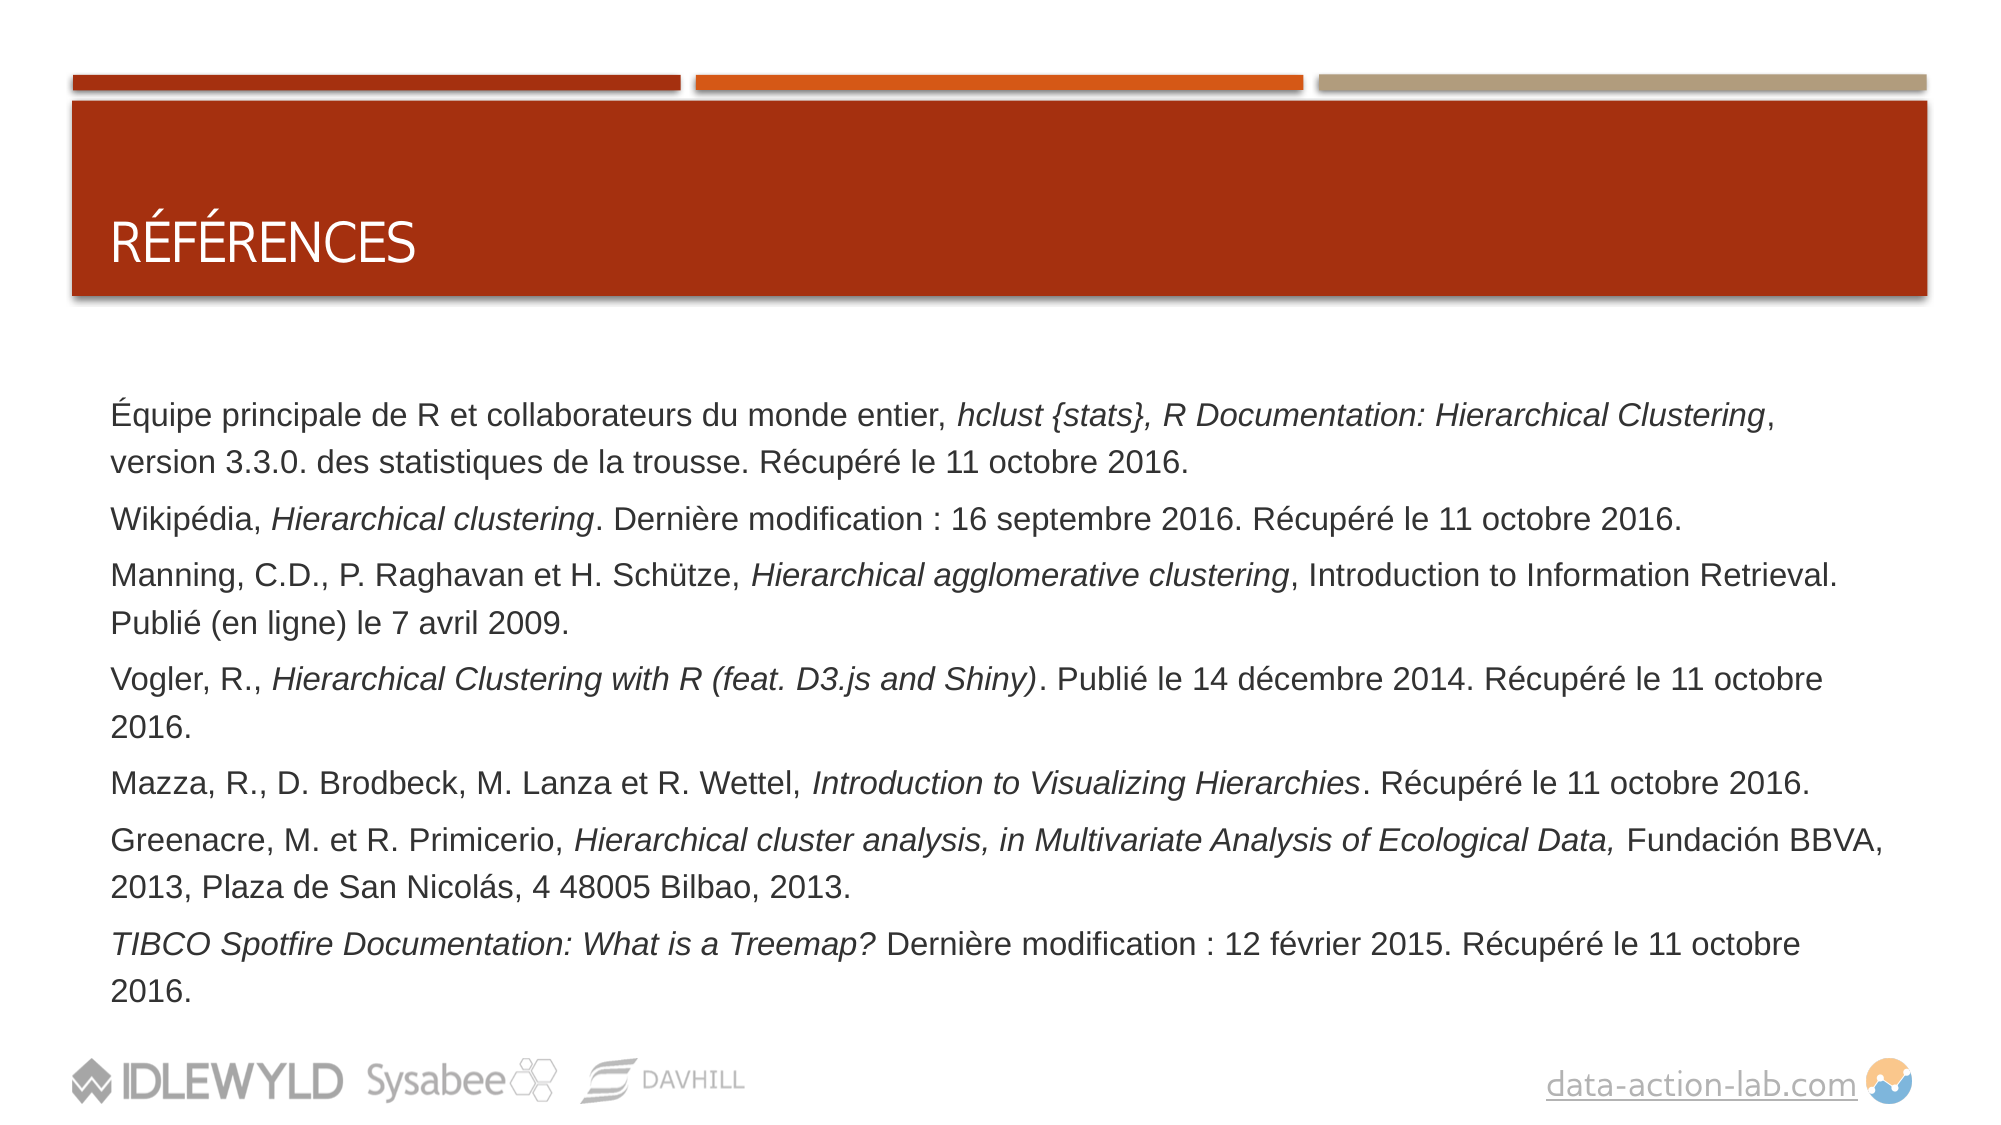

# RÉfÉrences
Équipe principale de R et collaborateurs du monde entier, hclust {stats}, R Documentation: Hierarchical Clustering, version 3.3.0. des statistiques de la trousse. Récupéré le 11 octobre 2016.
Wikipédia, Hierarchical clustering. Dernière modification : 16 septembre 2016. Récupéré le 11 octobre 2016.
Manning, C.D., P. Raghavan et H. Schütze, Hierarchical agglomerative clustering, Introduction to Information Retrieval. Publié (en ligne) le 7 avril 2009.
Vogler, R., Hierarchical Clustering with R (feat. D3.js and Shiny). Publié le 14 décembre 2014. Récupéré le 11 octobre 2016.
Mazza, R., D. Brodbeck, M. Lanza et R. Wettel, Introduction to Visualizing Hierarchies. Récupéré le 11 octobre 2016.
Greenacre, M. et R. Primicerio, Hierarchical cluster analysis, in Multivariate Analysis of Ecological Data, Fundación BBVA, 2013, Plaza de San Nicolás, 4 48005 Bilbao, 2013.
TIBCO Spotfire Documentation: What is a Treemap? Dernière modification : 12 février 2015. Récupéré le 11 octobre 2016.